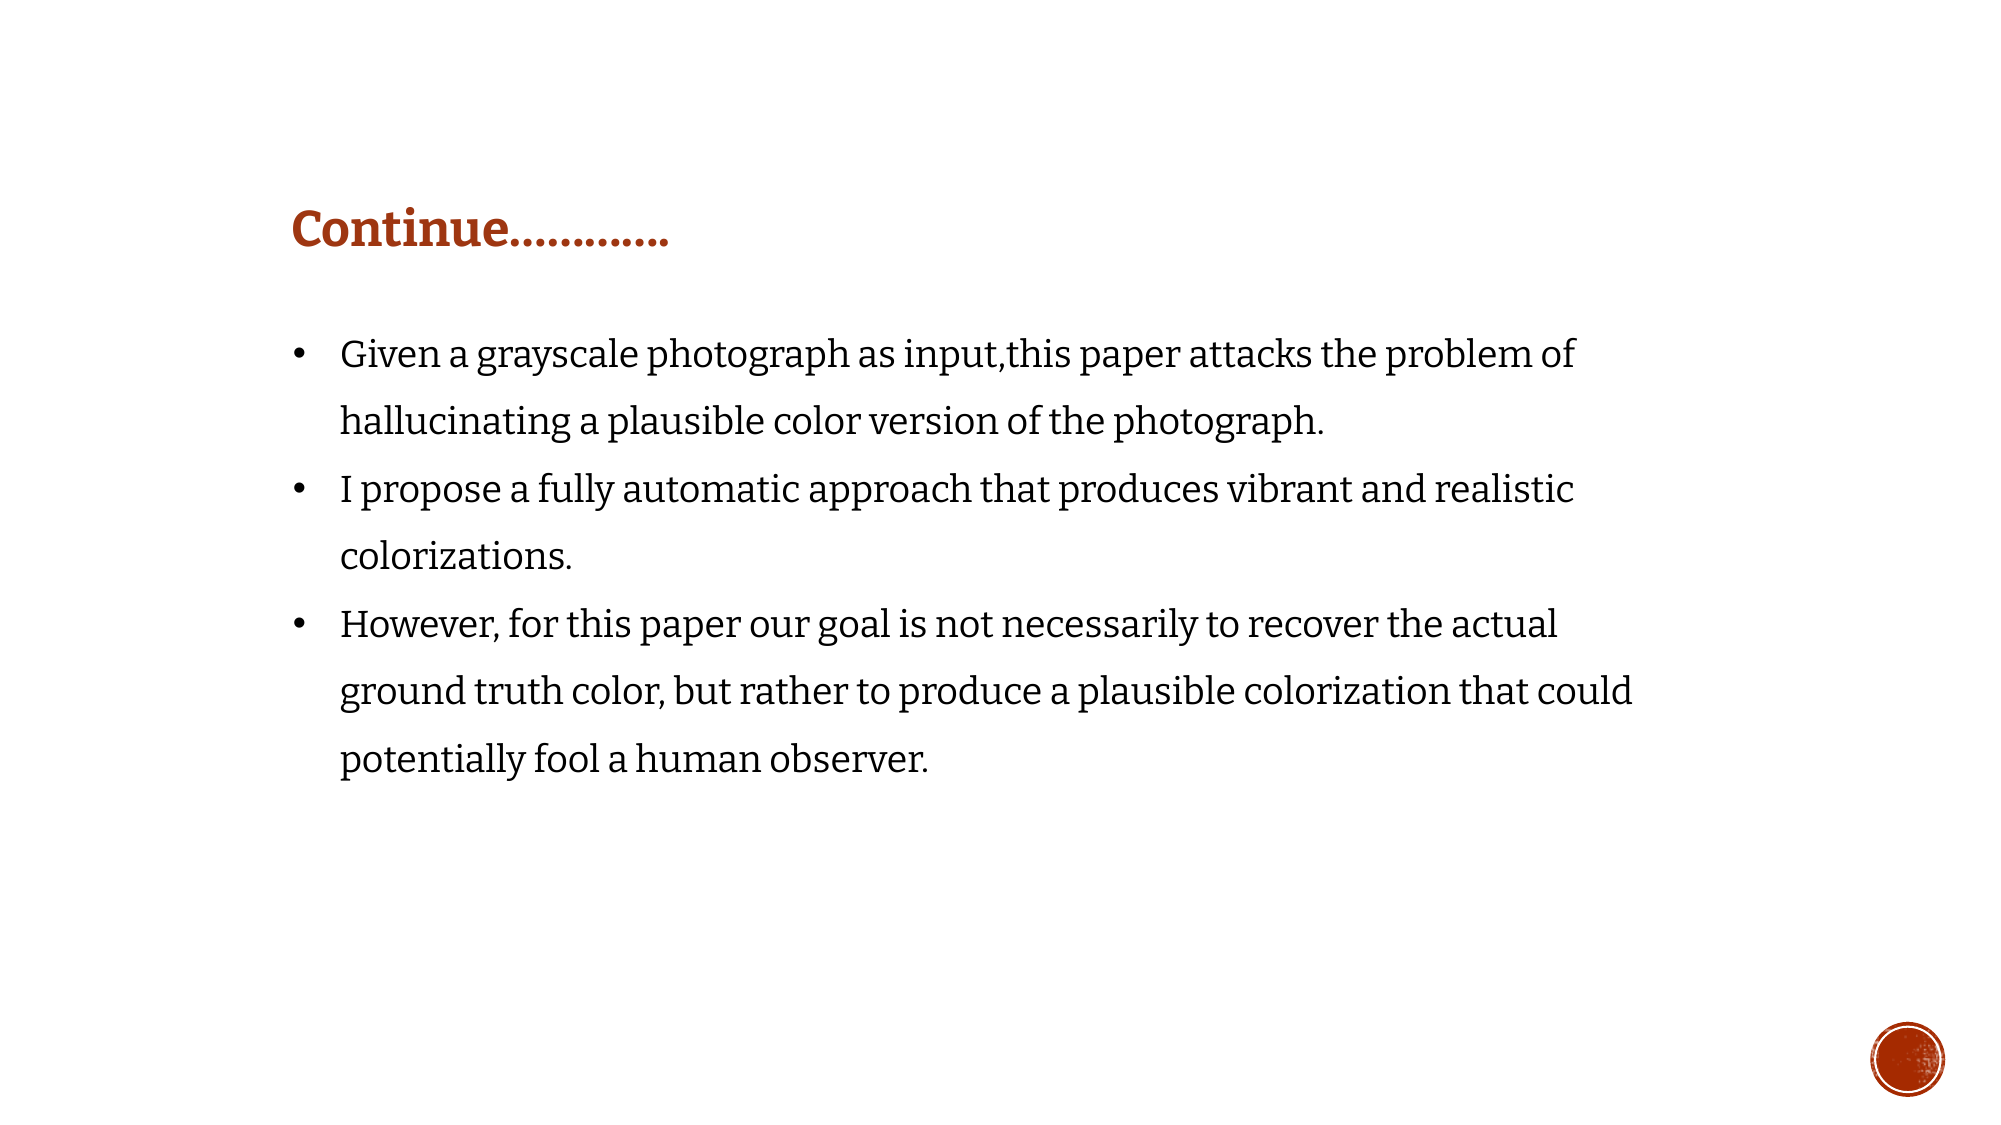

Continue………….
Given a grayscale photograph as input,this paper attacks the problem of hallucinating a plausible color version of the photograph.
I propose a fully automatic approach that produces vibrant and realistic colorizations.
However, for this paper our goal is not necessarily to recover the actual ground truth color, but rather to produce a plausible colorization that could potentially fool a human observer.